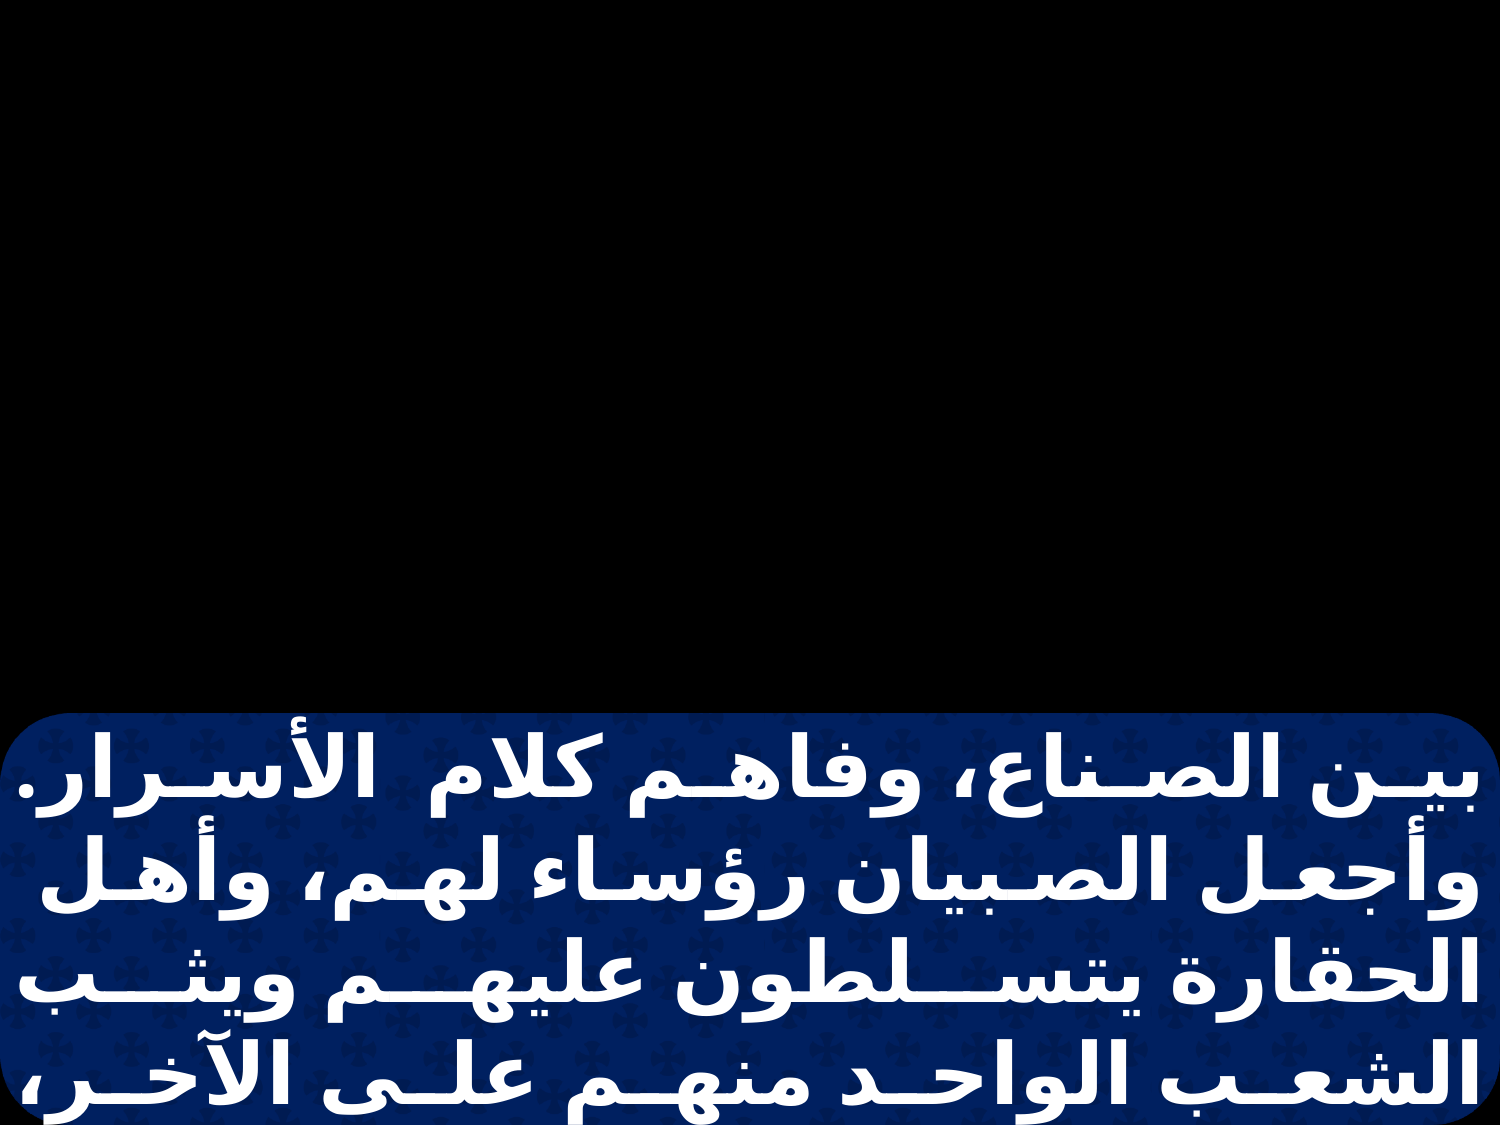

بين الصناع، وفاهم كلام  الأسرار. وأجعل الصبيان رؤساء لهم، وأهل  الحقارة يتسلطون عليهم ويثب الشعب الواحد منهم على الآخر، والإنسان على قريبه، ويتمرد الصبي على الشيخ، واللئيم على الكريم.